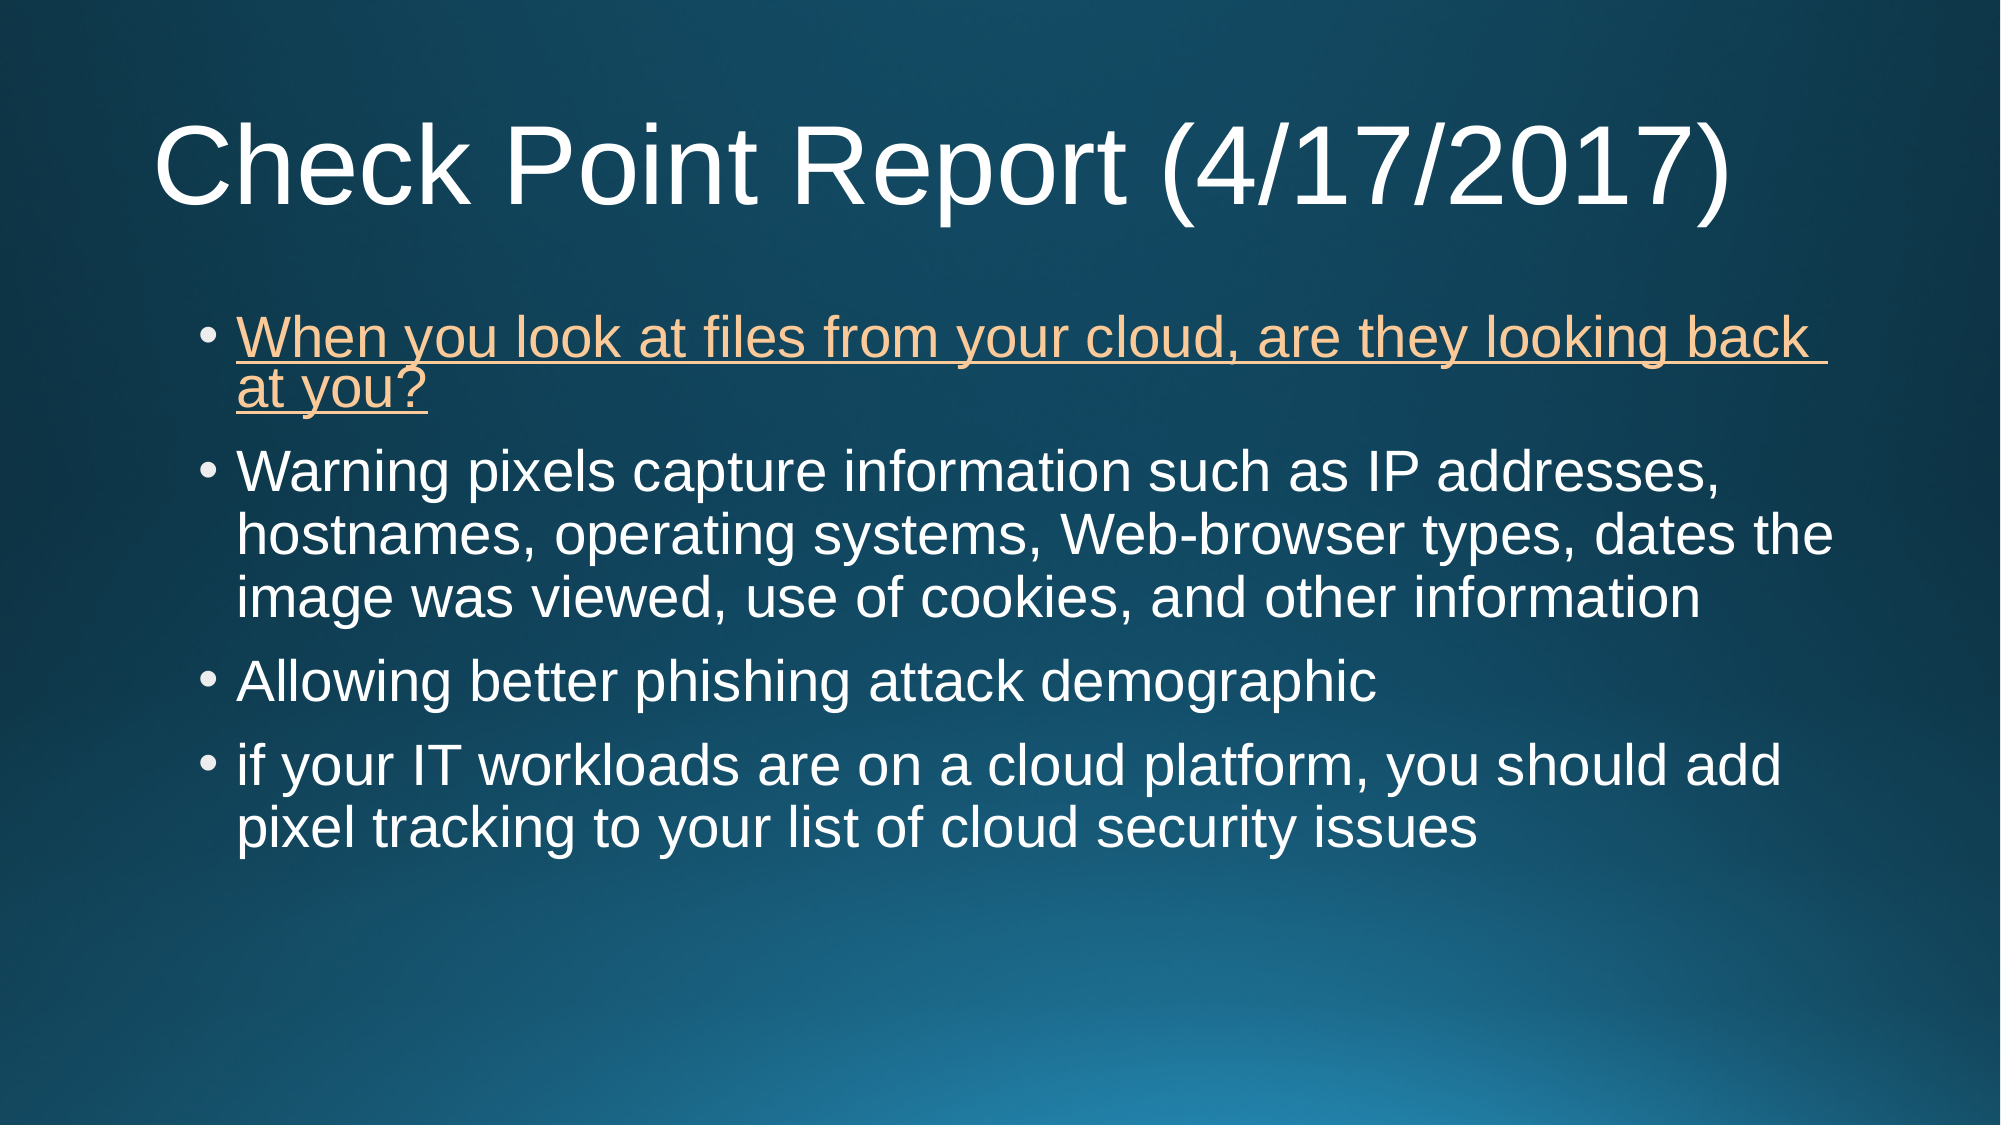

# Check Point Report (4/17/2017)
When you look at files from your cloud, are they looking back at you?
Warning pixels capture information such as IP addresses, hostnames, operating systems, Web-browser types, dates the image was viewed, use of cookies, and other information
Allowing better phishing attack demographic
if your IT workloads are on a cloud platform, you should add pixel tracking to your list of cloud security issues